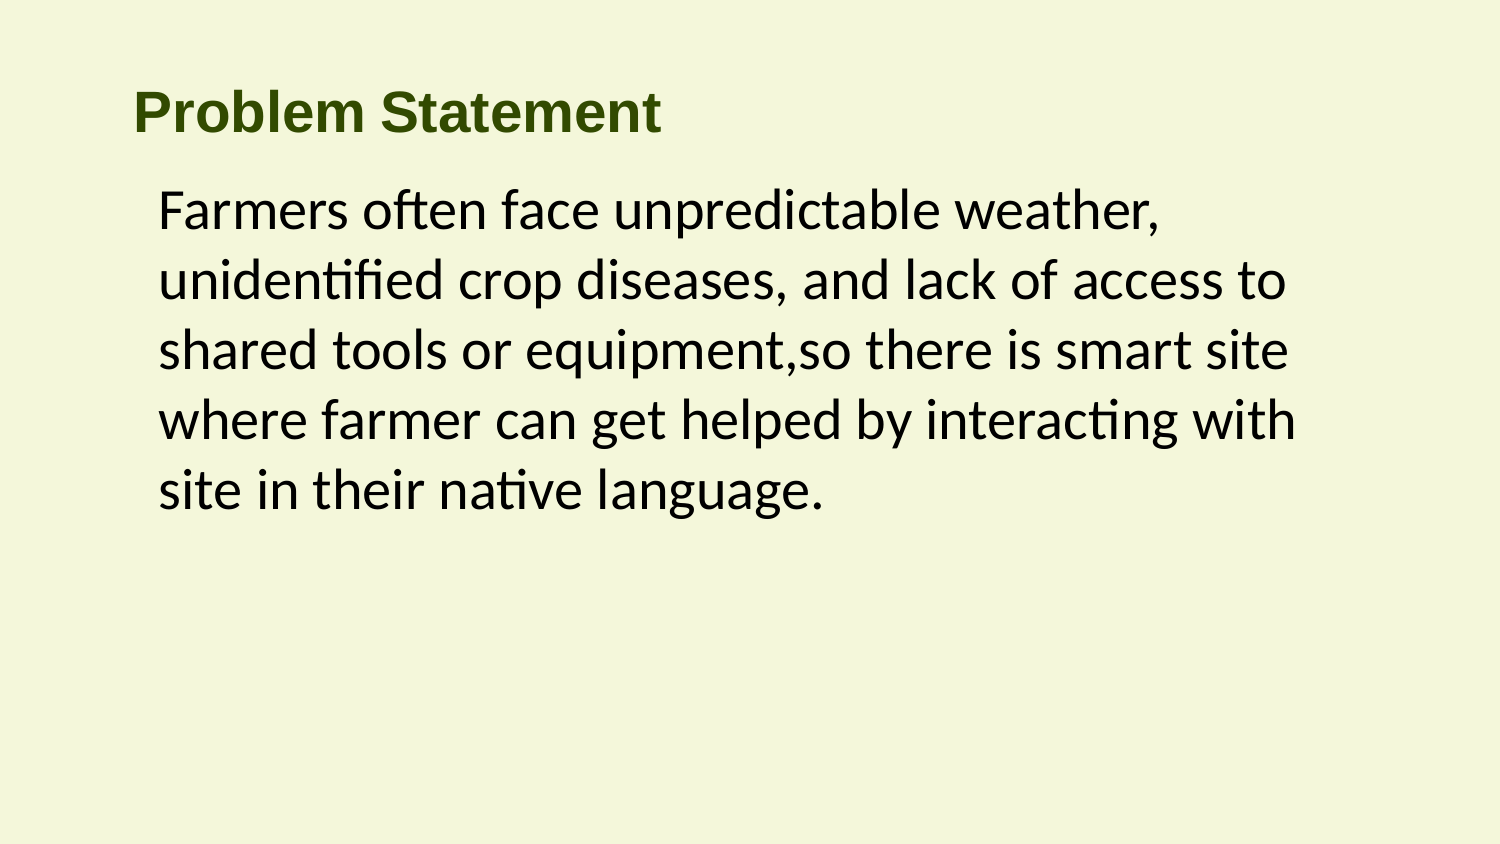

# Problem Statement
Farmers often face unpredictable weather, unidentified crop diseases, and lack of access to shared tools or equipment,so there is smart site where farmer can get helped by interacting with site in their native language.